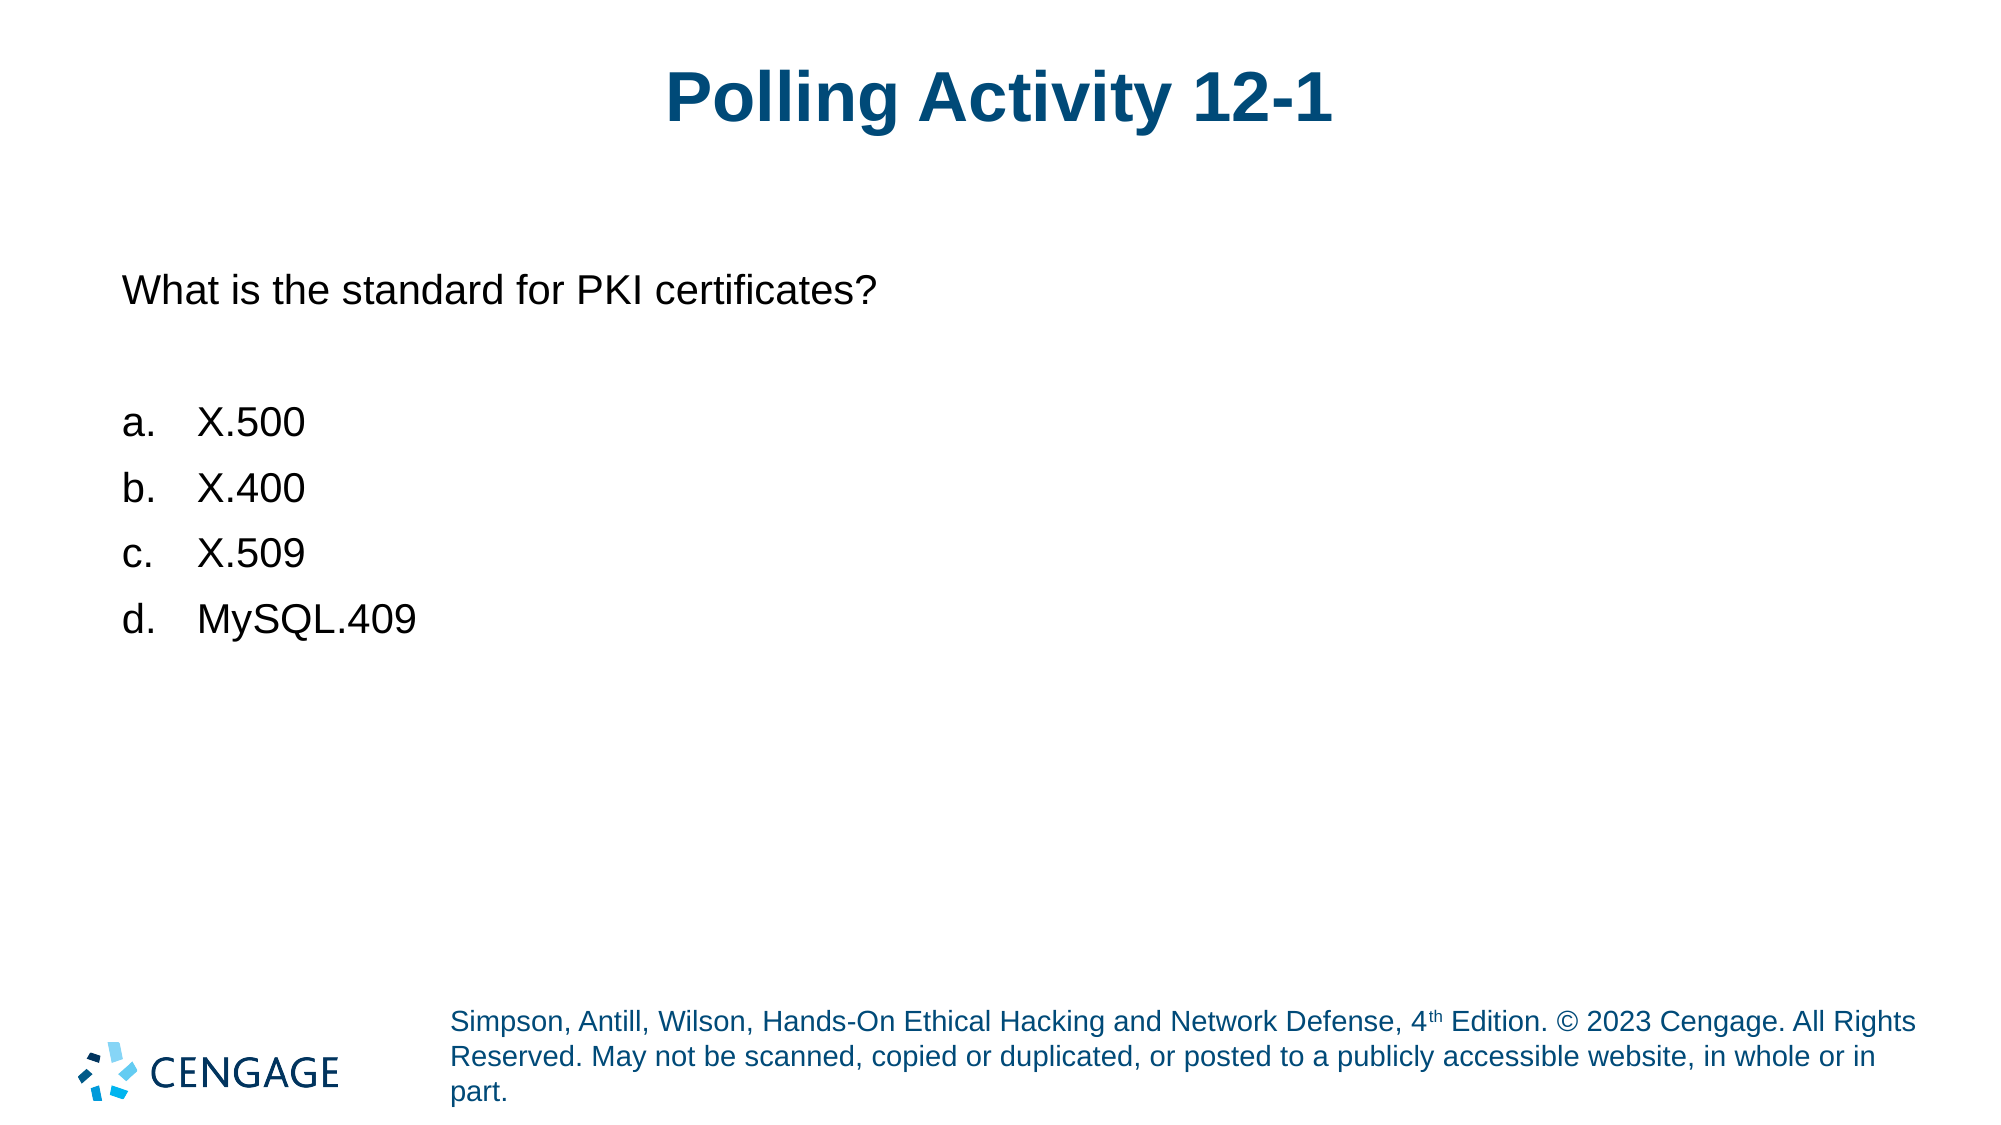

# Polling Activity 12-1
What is the standard for PKI certificates?

X.500
X.400
X.509
MySQL.409